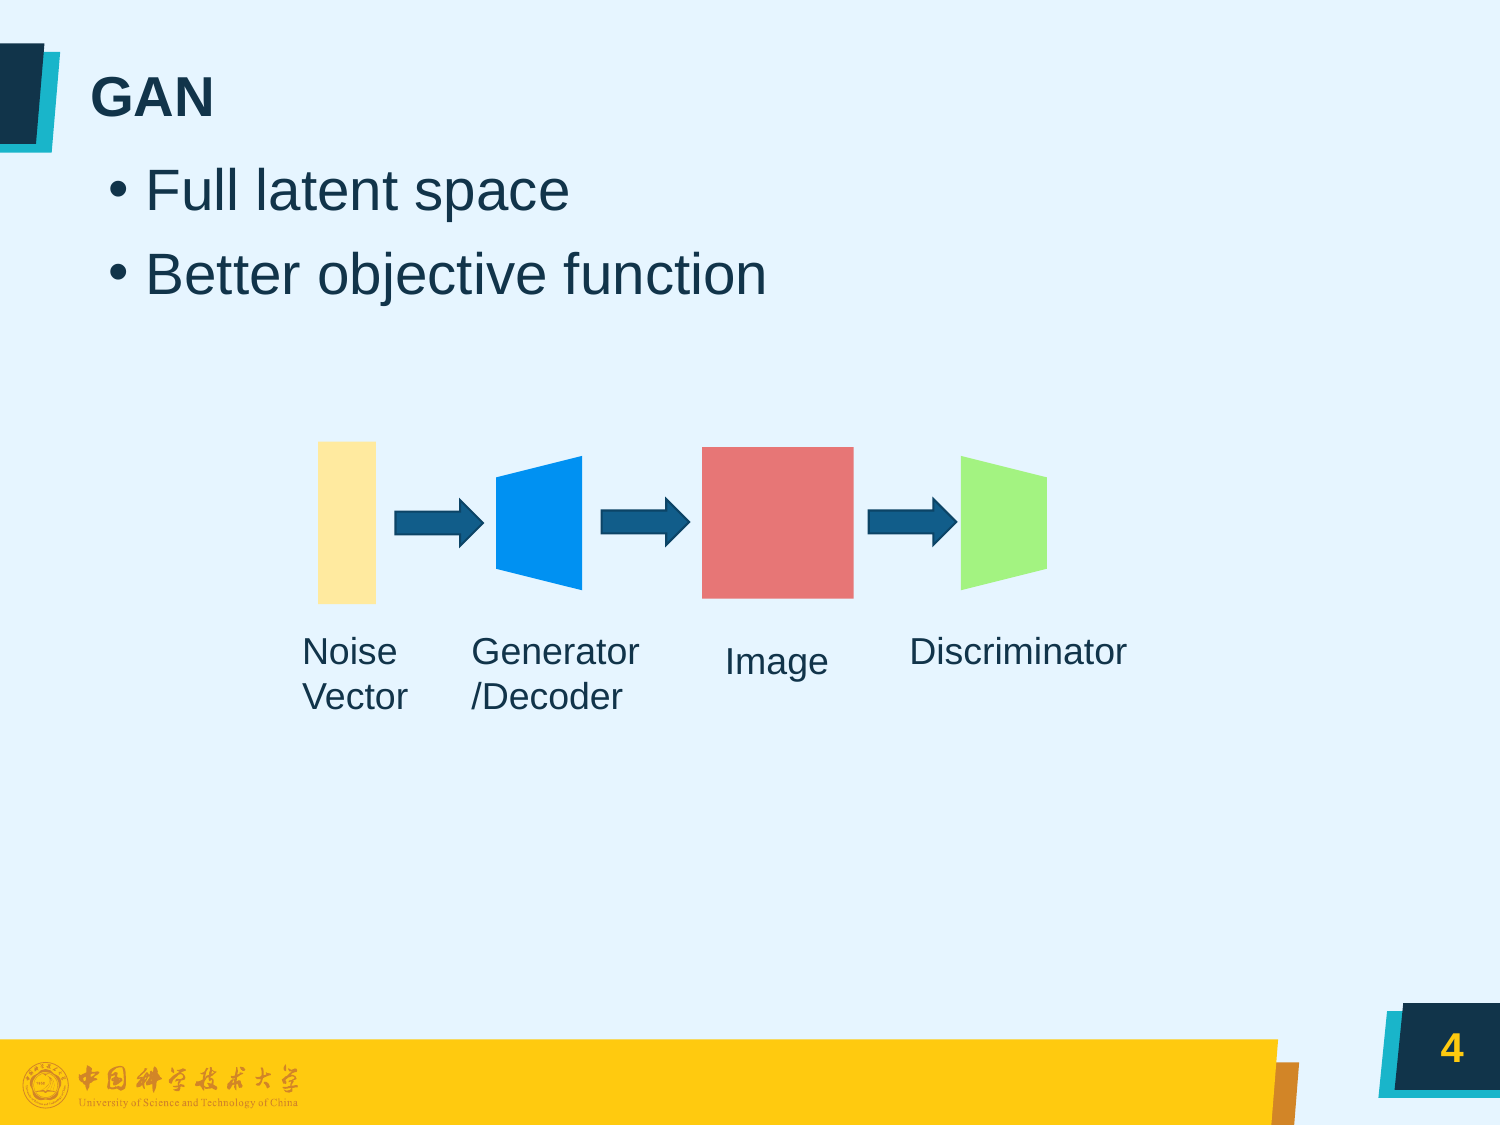

# GAN
Full latent space
Better objective function

Noise Vector
Generator/Decoder
Discriminator
Image
4